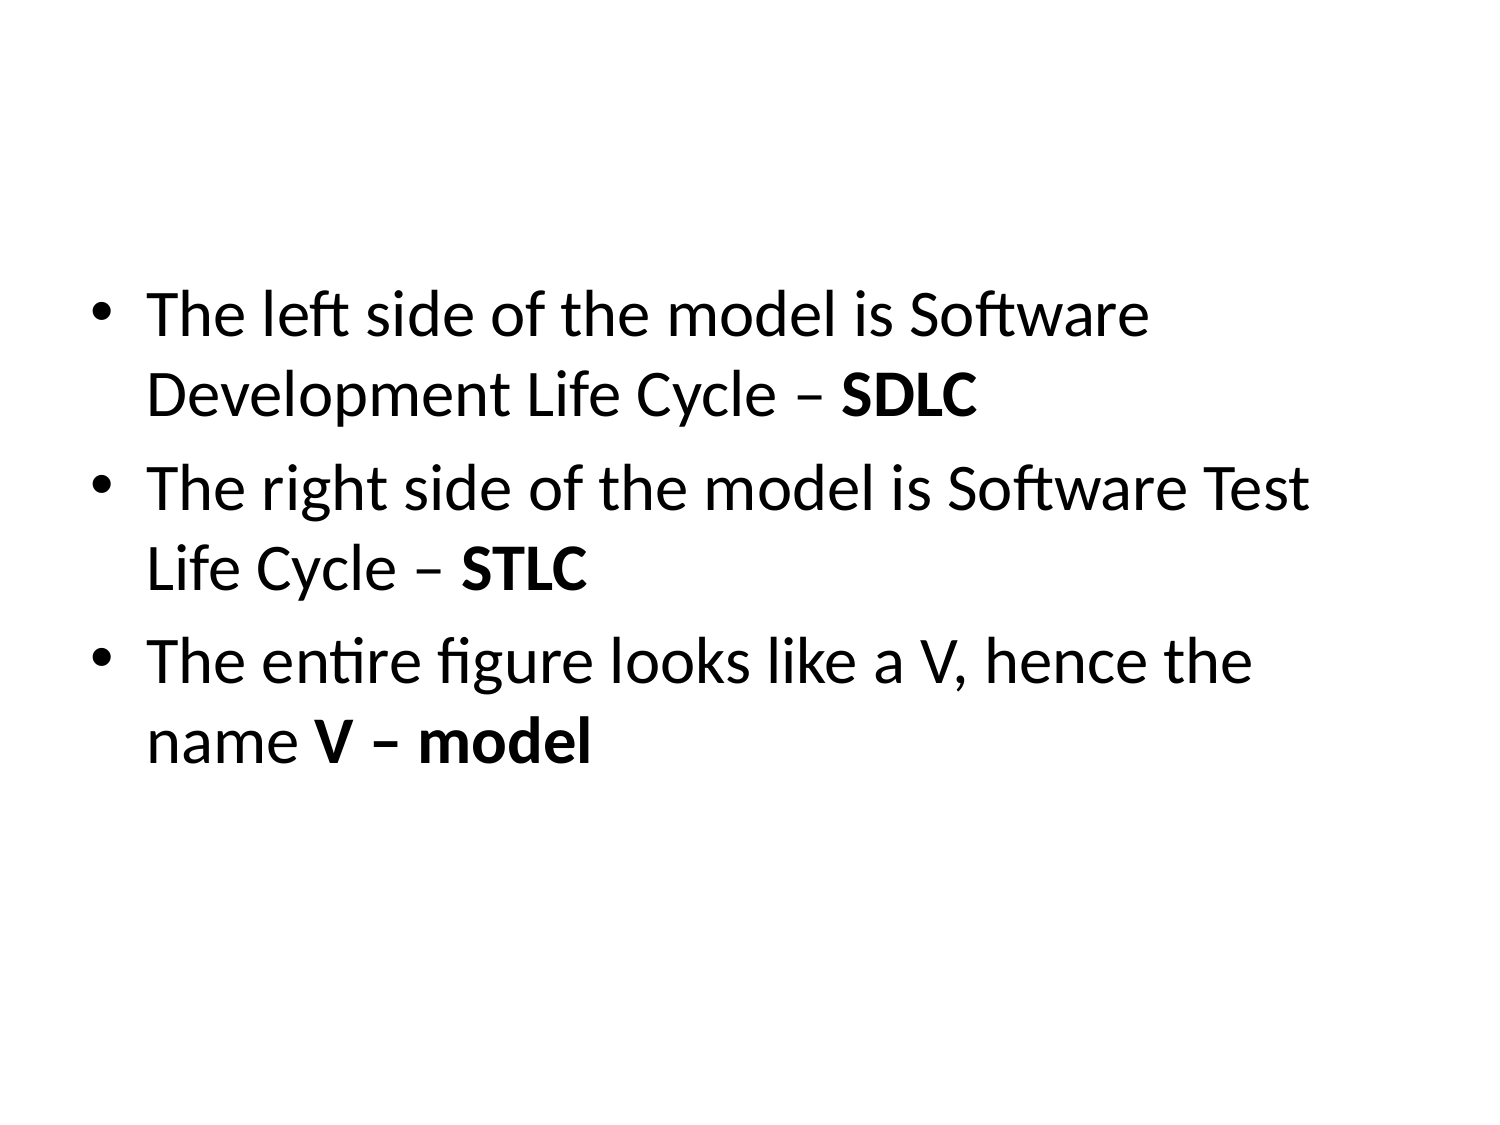

#
The left side of the model is Software Development Life Cycle – SDLC
The right side of the model is Software Test Life Cycle – STLC
The entire figure looks like a V, hence the name V – model